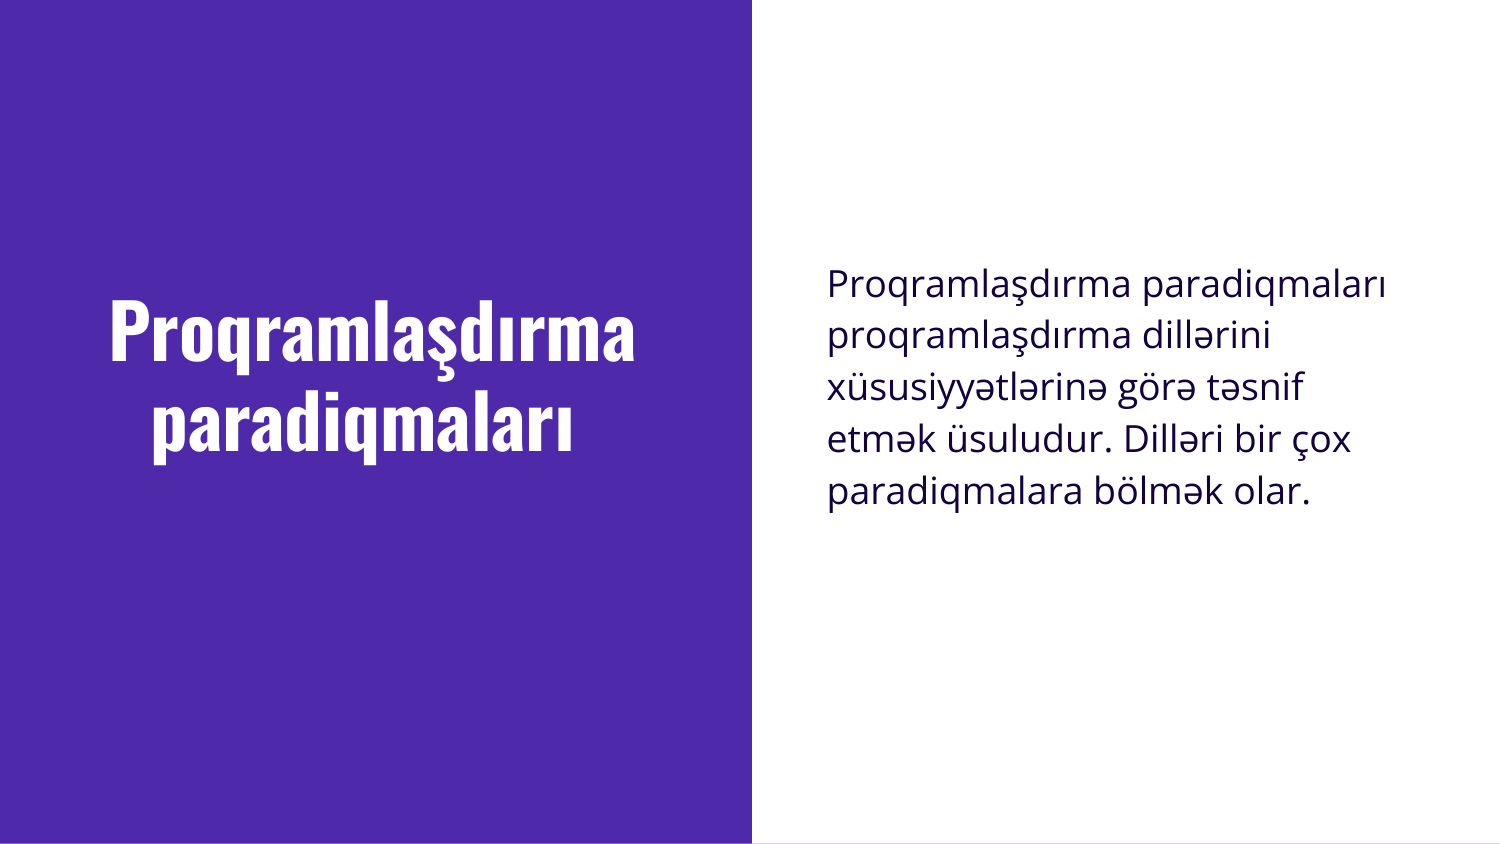

# Proqramlaşdırma paradiqmaları

Proqramlaşdırma paradiqmaları proqramlaşdırma dillərini xüsusiyyətlərinə görə təsnif etmək üsuludur. Dilləri bir çox paradiqmalara bölmək olar.